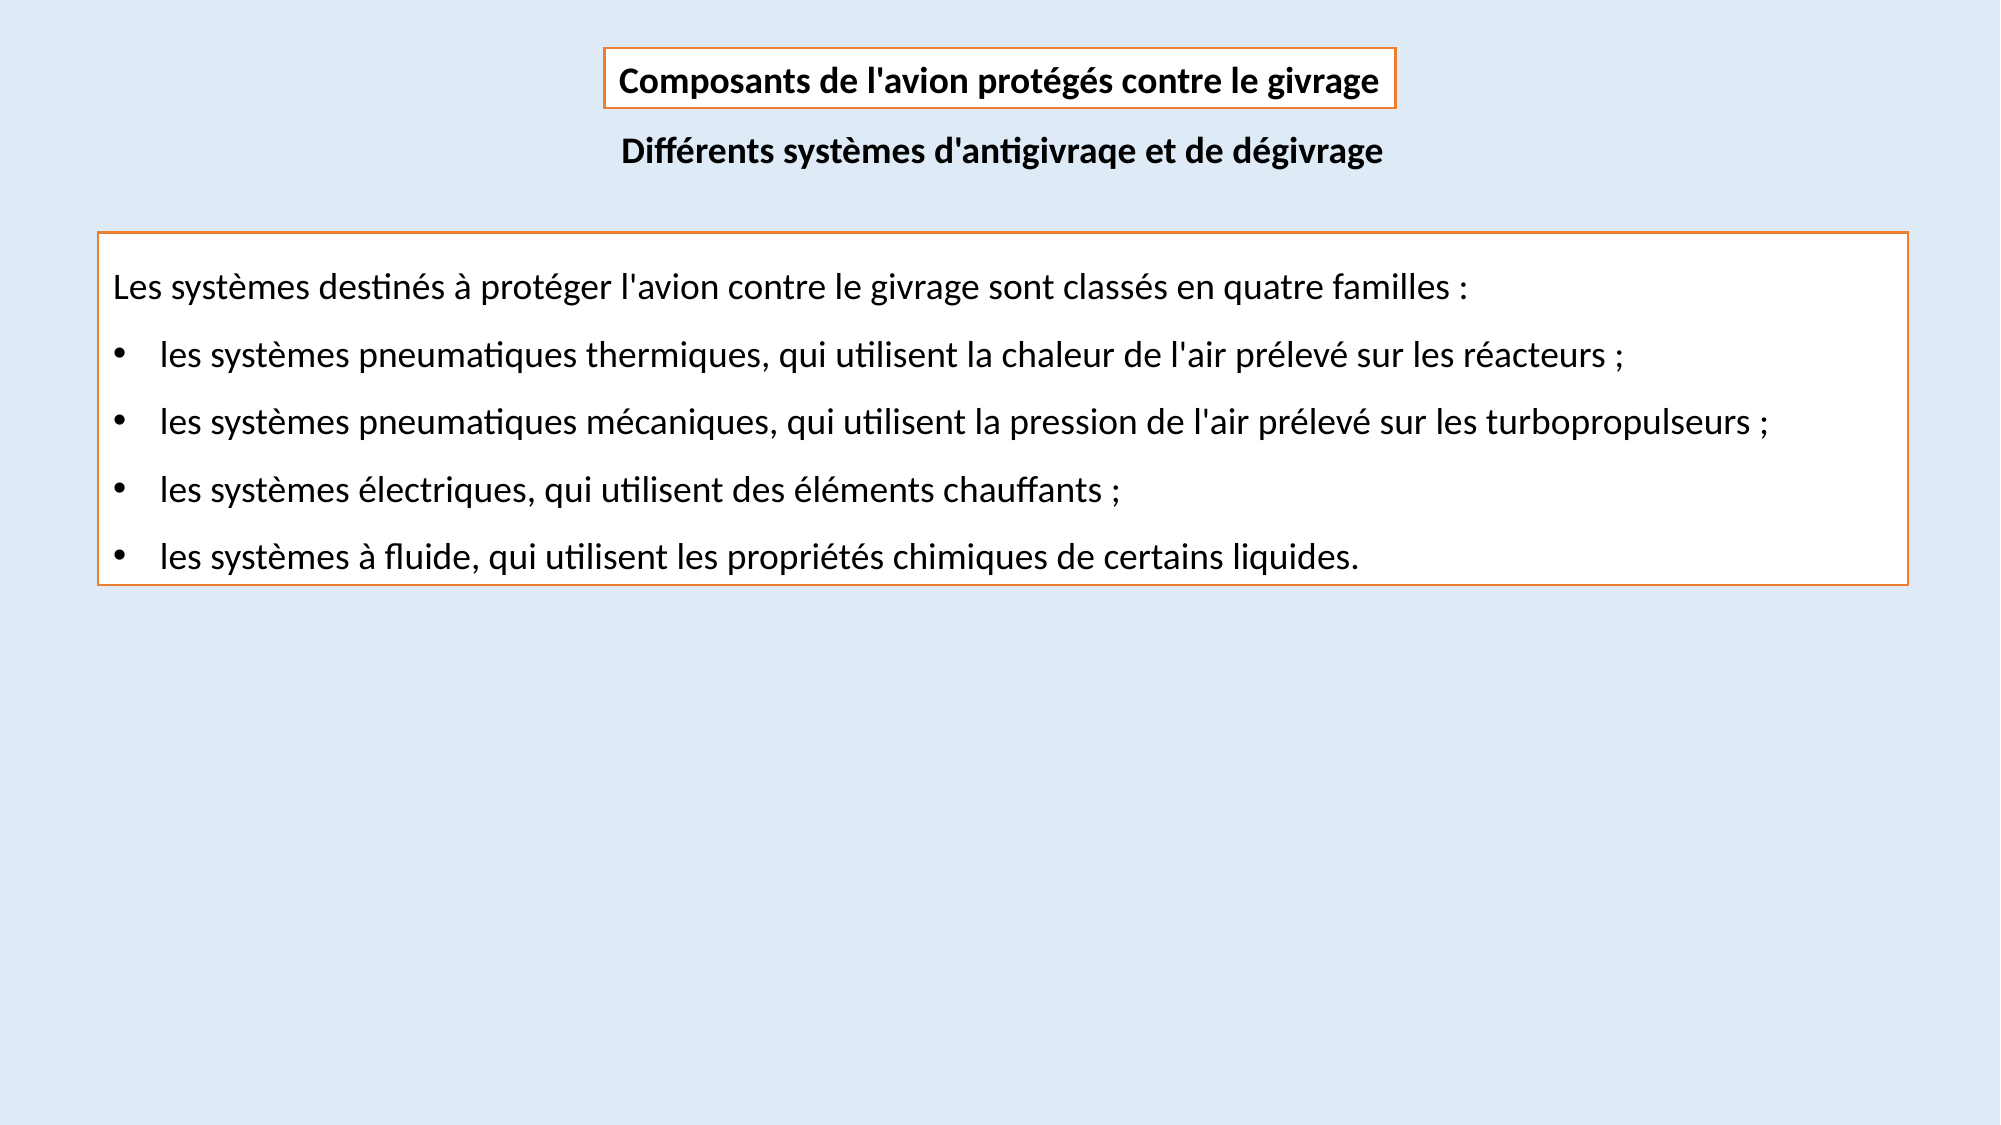

Composants de l'avion protégés contre le givrage
Différents systèmes d'antigivraqe et de dégivrage
Les systèmes destinés à protéger l'avion contre le givrage sont classés en quatre familles :
les systèmes pneumatiques thermiques, qui utilisent la chaleur de l'air prélevé sur les réacteurs ;
les systèmes pneumatiques mécaniques, qui utilisent la pression de l'air prélevé sur les turbopropulseurs ;
les systèmes électriques, qui utilisent des éléments chauffants ;
les systèmes à fluide, qui utilisent les propriétés chimiques de certains liquides.